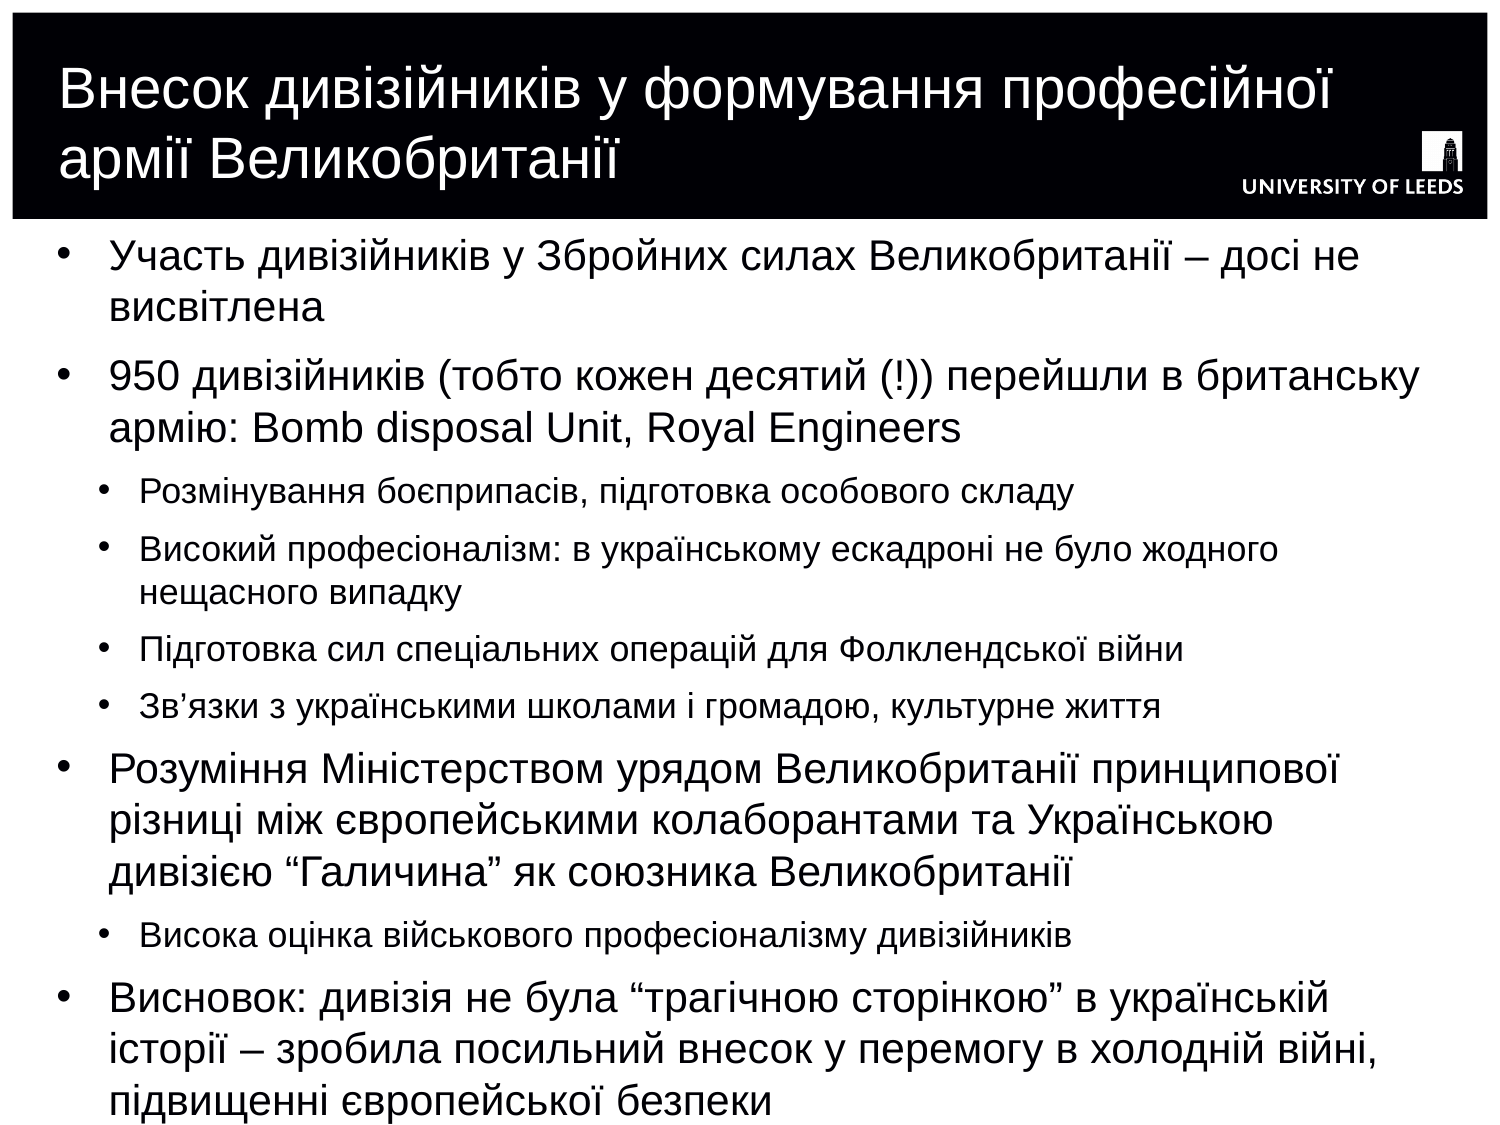

# Внесок дивізійників у формування професійної армії Великобританії
Участь дивізійників у Збройних силах Великобританії – досі не висвітлена
950 дивізійників (тобто кожен десятий (!)) перейшли в британську армію: Bomb disposal Unit, Royal Engineers
Розмінування боєприпасів, підготовка особового складу
Високий професіоналізм: в українському ескадроні не було жодного нещасного випадку
Підготовка сил спеціальних операцій для Фолклендської війни
Зв’язки з українськими школами і громадою, культурне життя
Розуміння Міністерством урядом Великобританії принципової різниці між європейськими колаборантами та Українською дивізією “Галичина” як союзника Великобританії
Висока оцінка військового професіоналізму дивізійників
Висновок: дивізія не була “трагічною сторінкою” в українській історії – зробила посильний внесок у перемогу в холодній війні, підвищенні європейської безпеки